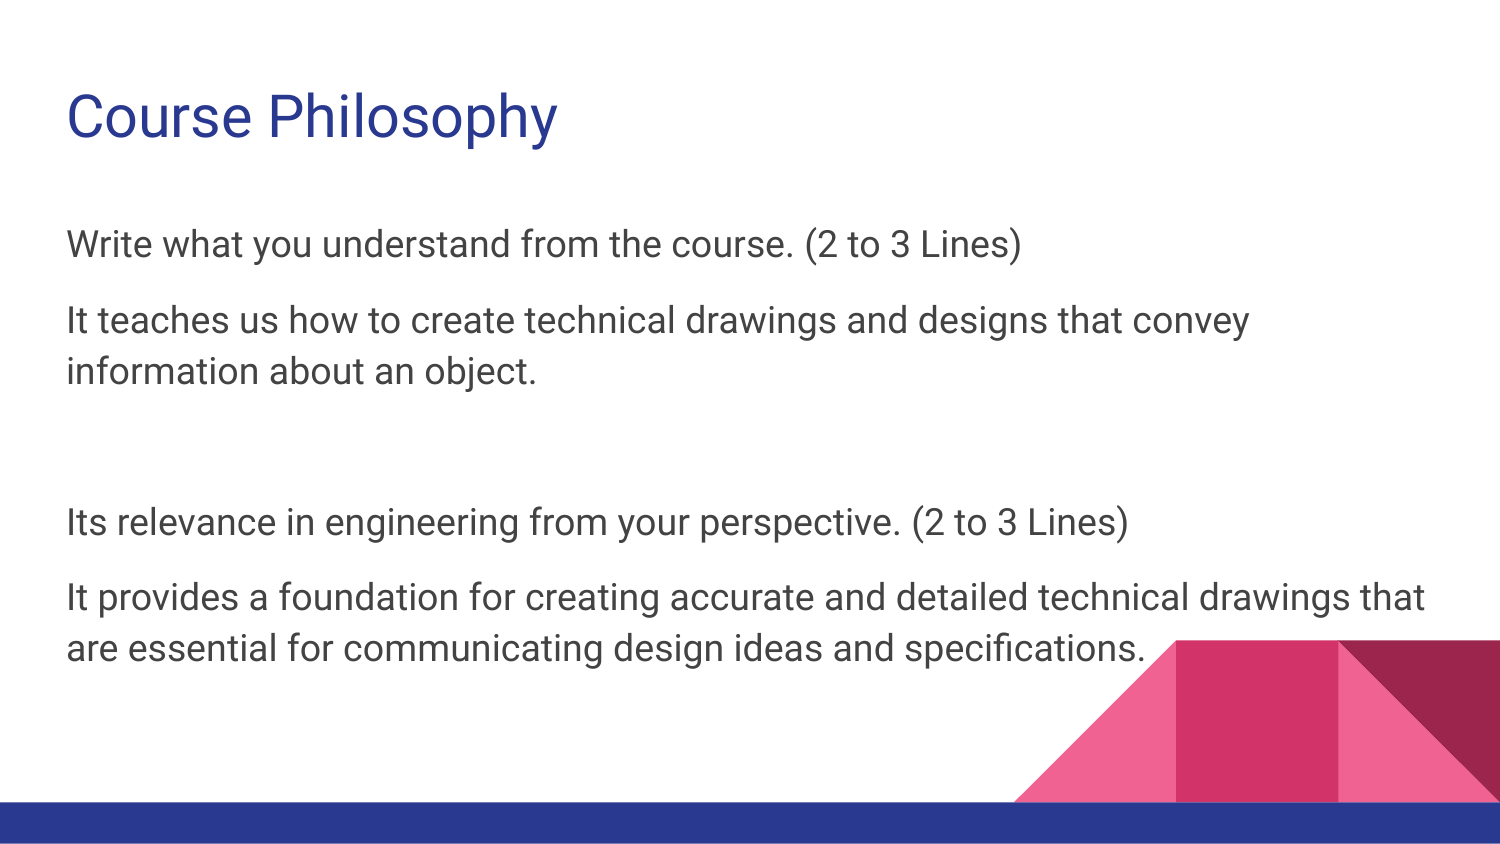

# Course Philosophy
Write what you understand from the course. (2 to 3 Lines)
It teaches us how to create technical drawings and designs that convey information about an object.

Its relevance in engineering from your perspective. (2 to 3 Lines)
It provides a foundation for creating accurate and detailed technical drawings that are essential for communicating design ideas and specifications.